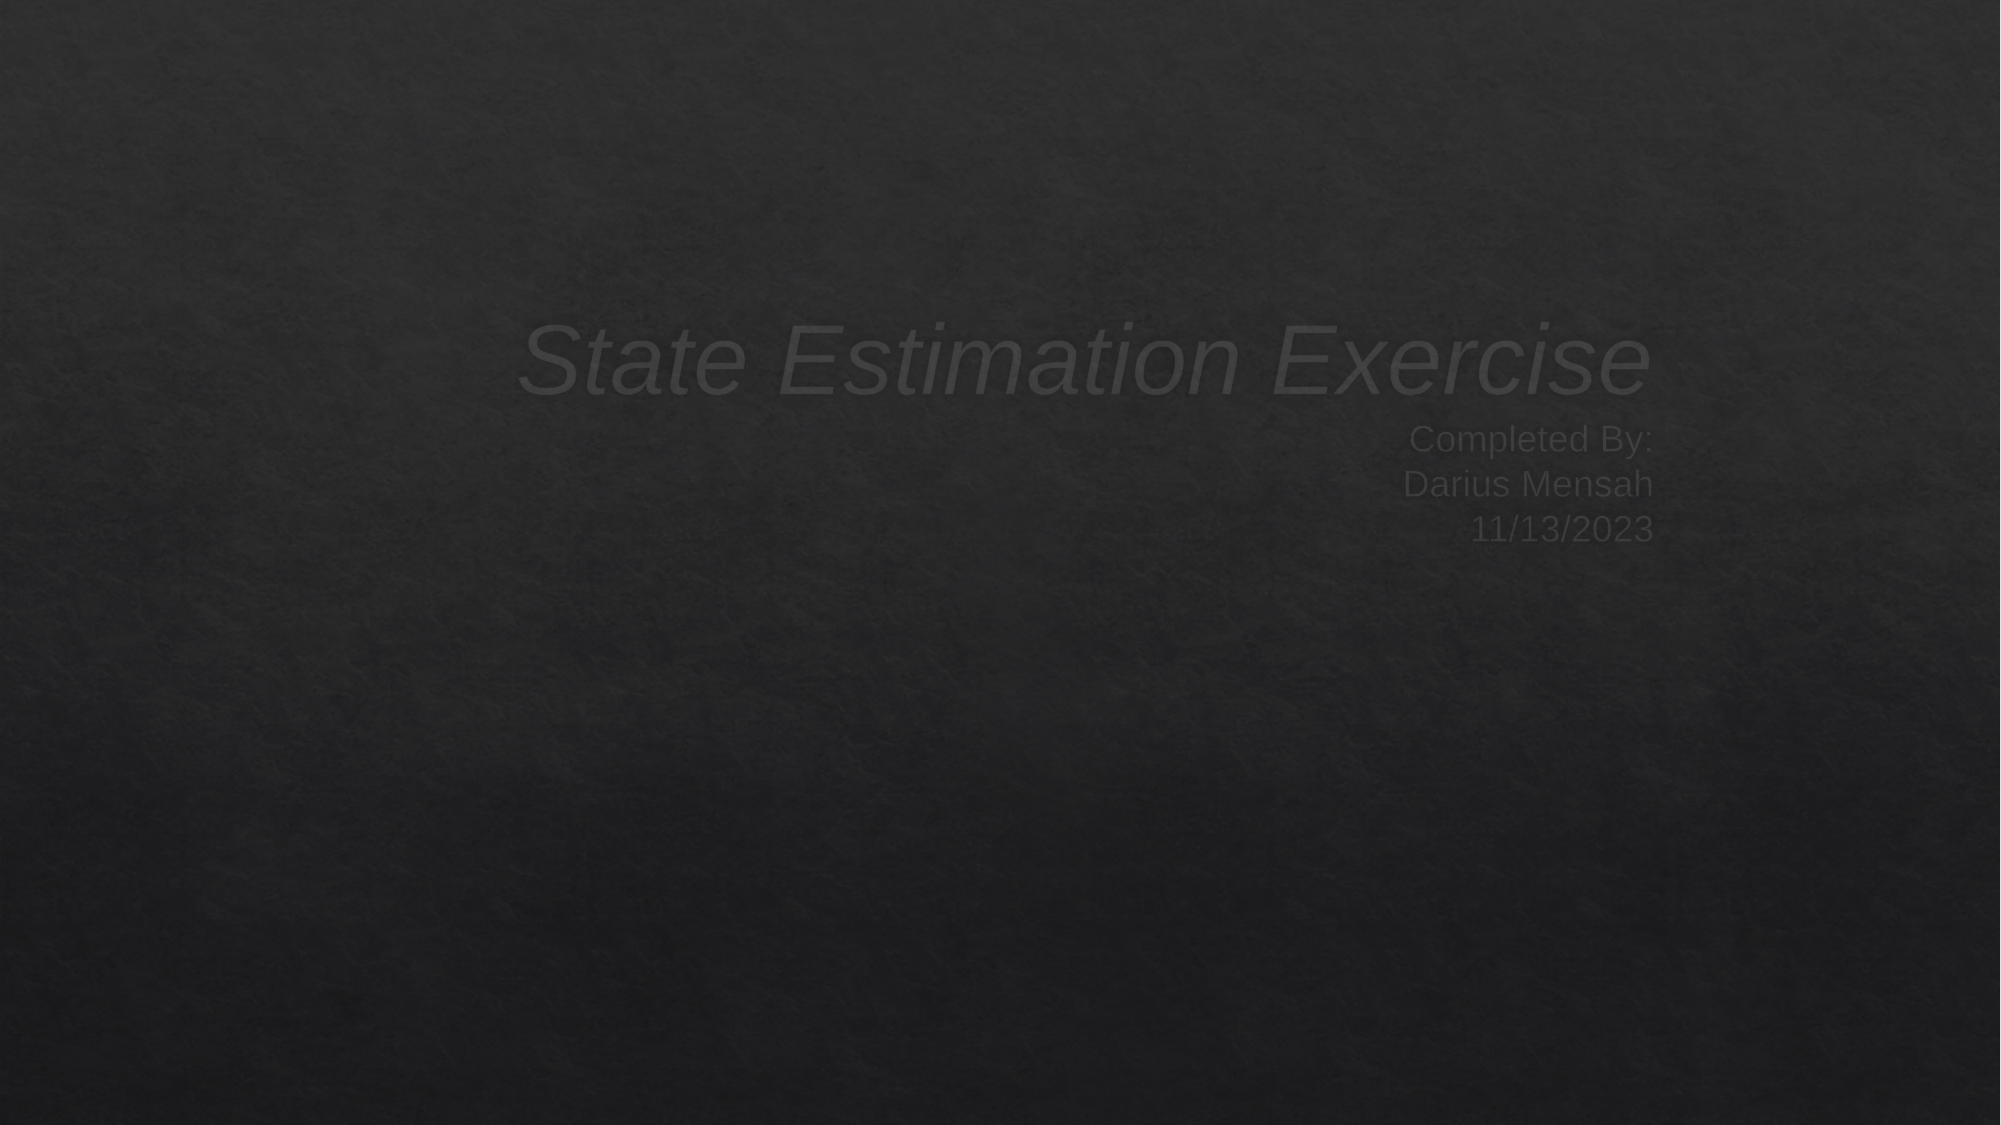

# State Estimation Exercise Completed By: Darius Mensah 11/13/2023